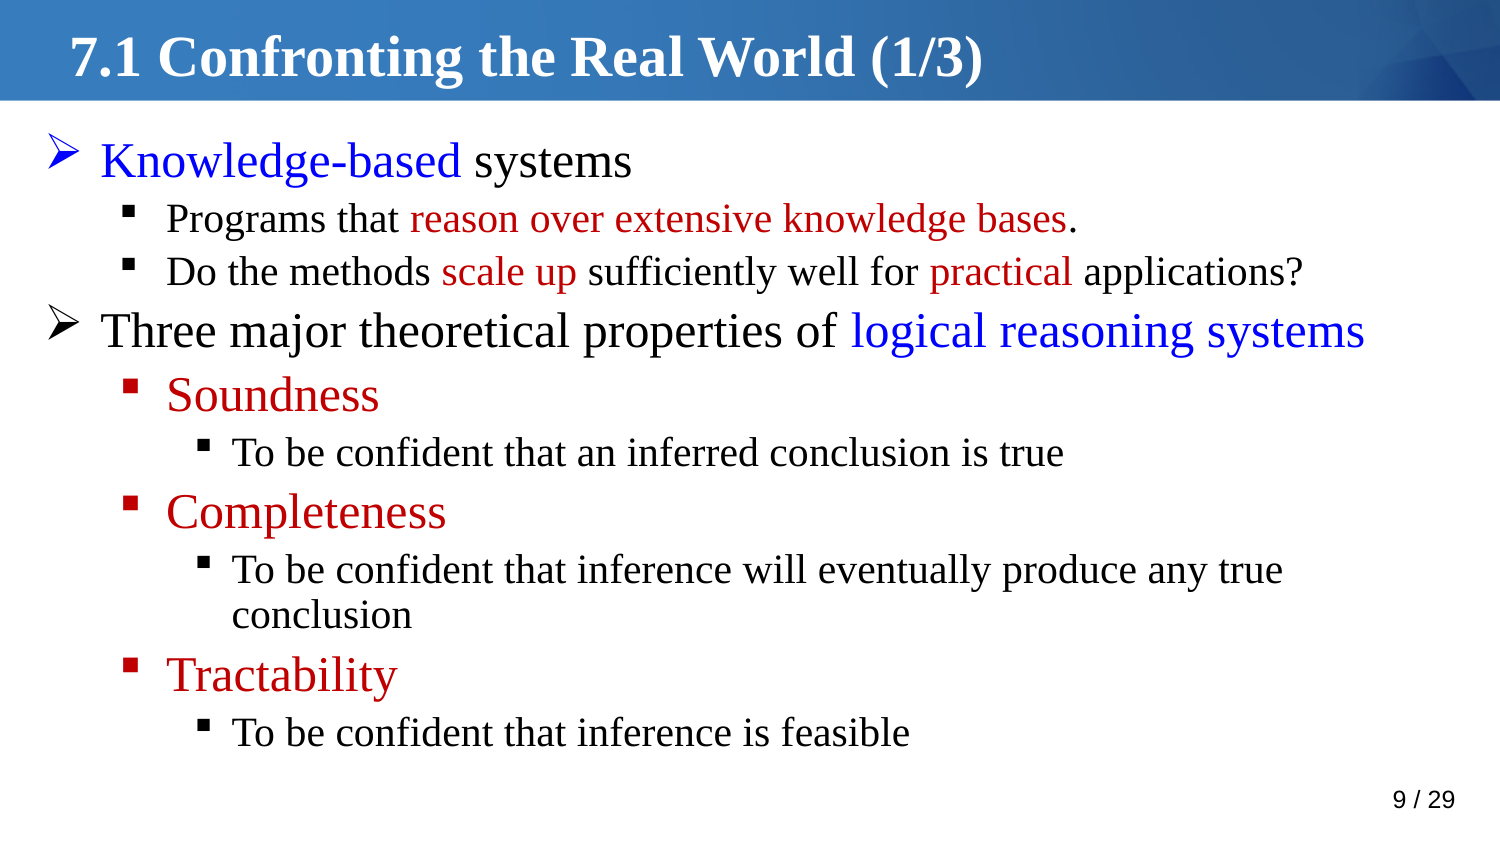

# 7.1 Confronting the Real World (1/3)
Knowledge-based systems
Programs that reason over extensive knowledge bases.
Do the methods scale up sufficiently well for practical applications?
Three major theoretical properties of logical reasoning systems
Soundness
To be confident that an inferred conclusion is true
Completeness
To be confident that inference will eventually produce any true conclusion
Tractability
To be confident that inference is feasible